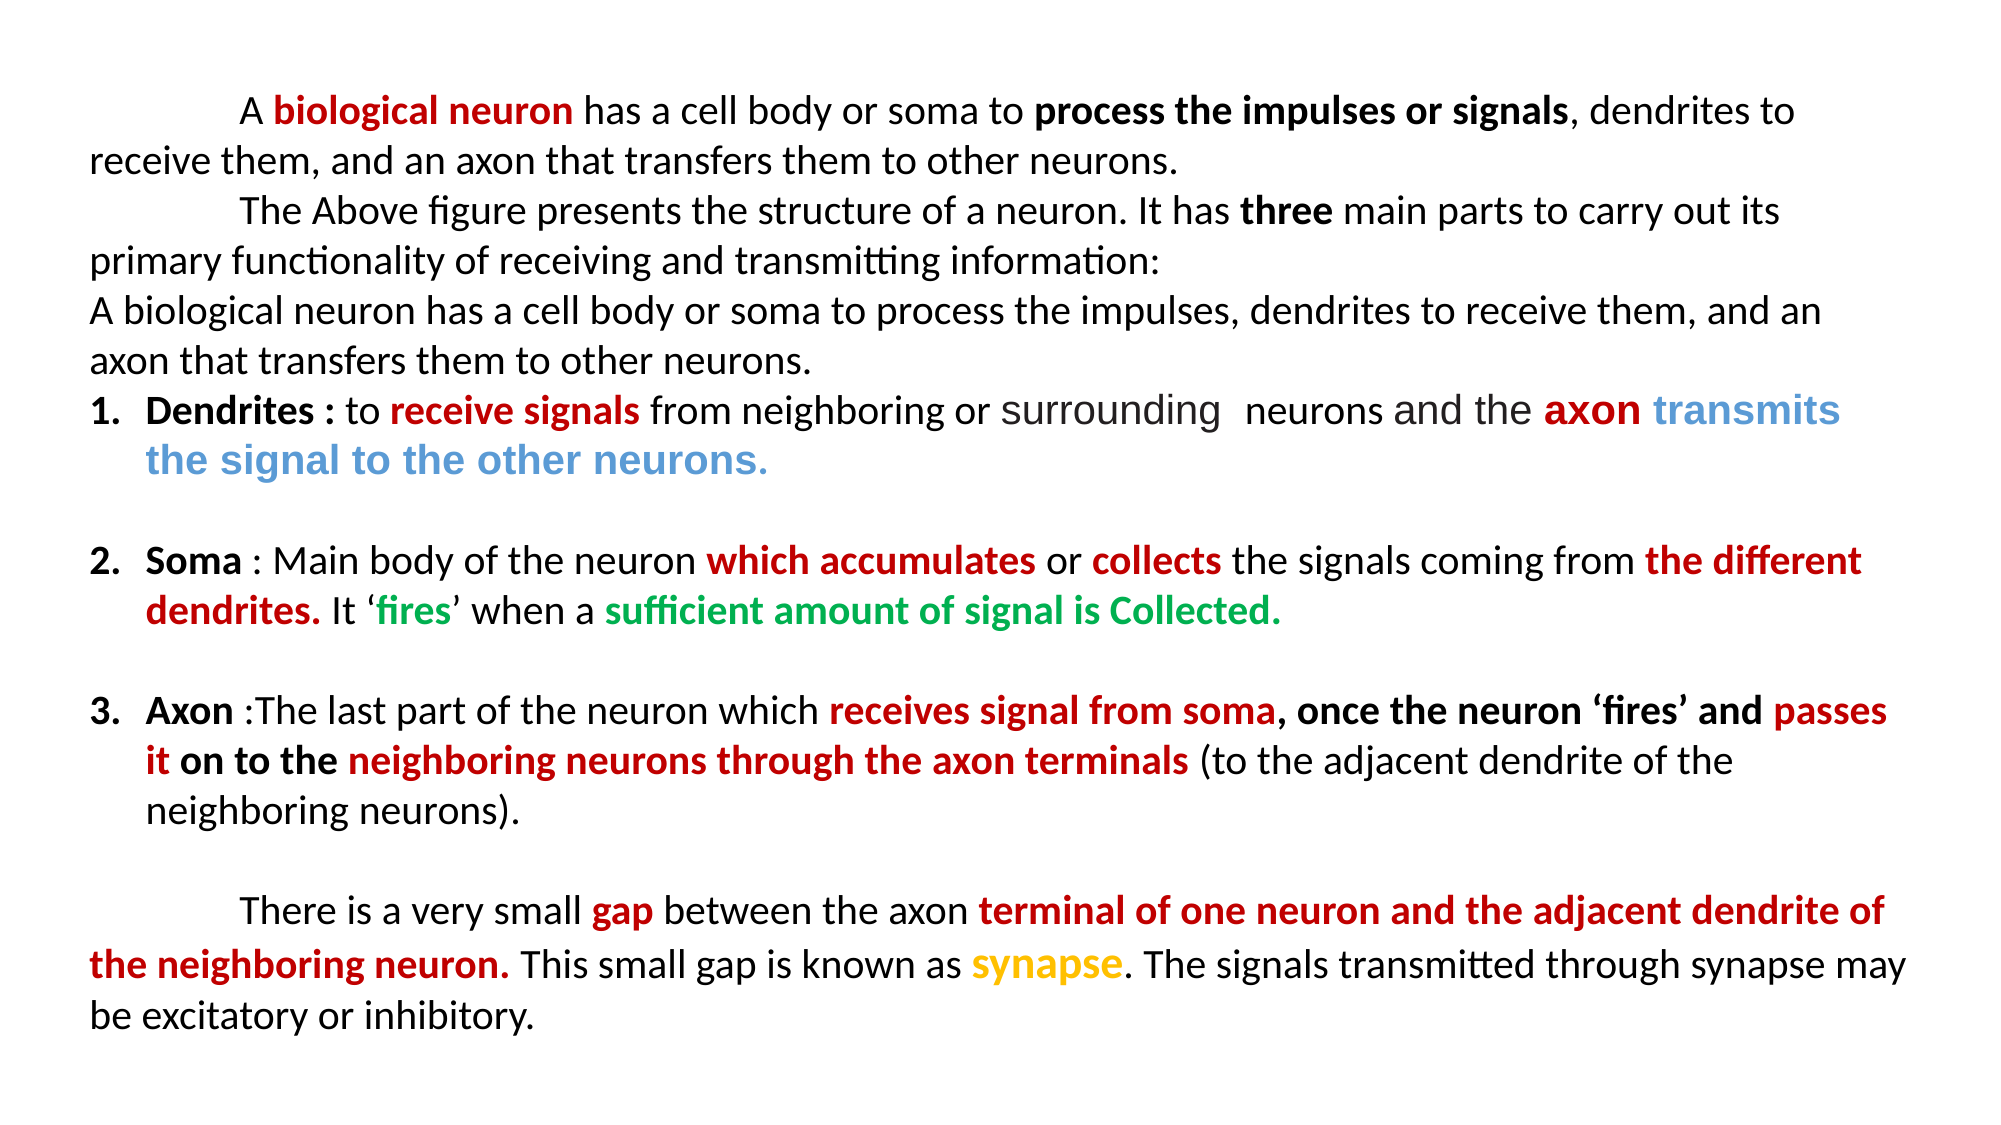

A biological neuron has a cell body or soma to process the impulses or signals, dendrites to receive them, and an axon that transfers them to other neurons.
	The Above figure presents the structure of a neuron. It has three main parts to carry out its primary functionality of receiving and transmitting information:
A biological neuron has a cell body or soma to process the impulses, dendrites to receive them, and an axon that transfers them to other neurons.
Dendrites : to receive signals from neighboring or surrounding  neurons and the axon transmits the signal to the other neurons.

Soma : Main body of the neuron which accumulates or collects the signals coming from the different dendrites. It ‘fires’ when a sufficient amount of signal is Collected.

Axon :The last part of the neuron which receives signal from soma, once the neuron ‘fires’ and passes it on to the neighboring neurons through the axon terminals (to the adjacent dendrite of the neighboring neurons).

	There is a very small gap between the axon terminal of one neuron and the adjacent dendrite of the neighboring neuron. This small gap is known as synapse. The signals transmitted through synapse may be excitatory or inhibitory.